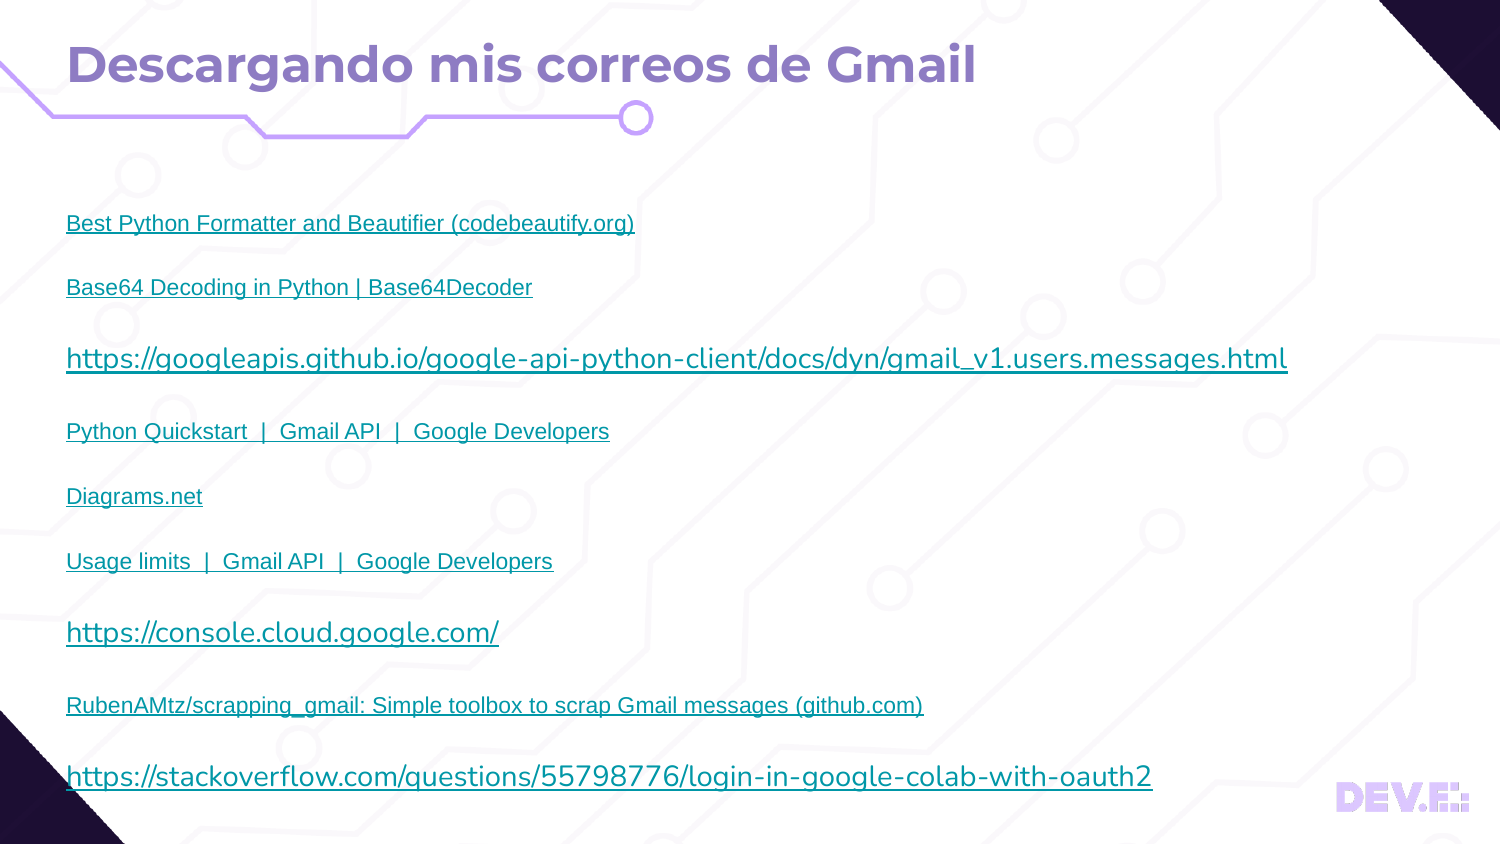

# Descargando mis correos de Gmail
Best Python Formatter and Beautifier (codebeautify.org)
Base64 Decoding in Python | Base64Decoder
https://googleapis.github.io/google-api-python-client/docs/dyn/gmail_v1.users.messages.html
Python Quickstart  |  Gmail API  |  Google Developers
Diagrams.net
Usage limits  |  Gmail API  |  Google Developers
https://console.cloud.google.com/
RubenAMtz/scrapping_gmail: Simple toolbox to scrap Gmail messages (github.com)
https://stackoverflow.com/questions/55798776/login-in-google-colab-with-oauth2